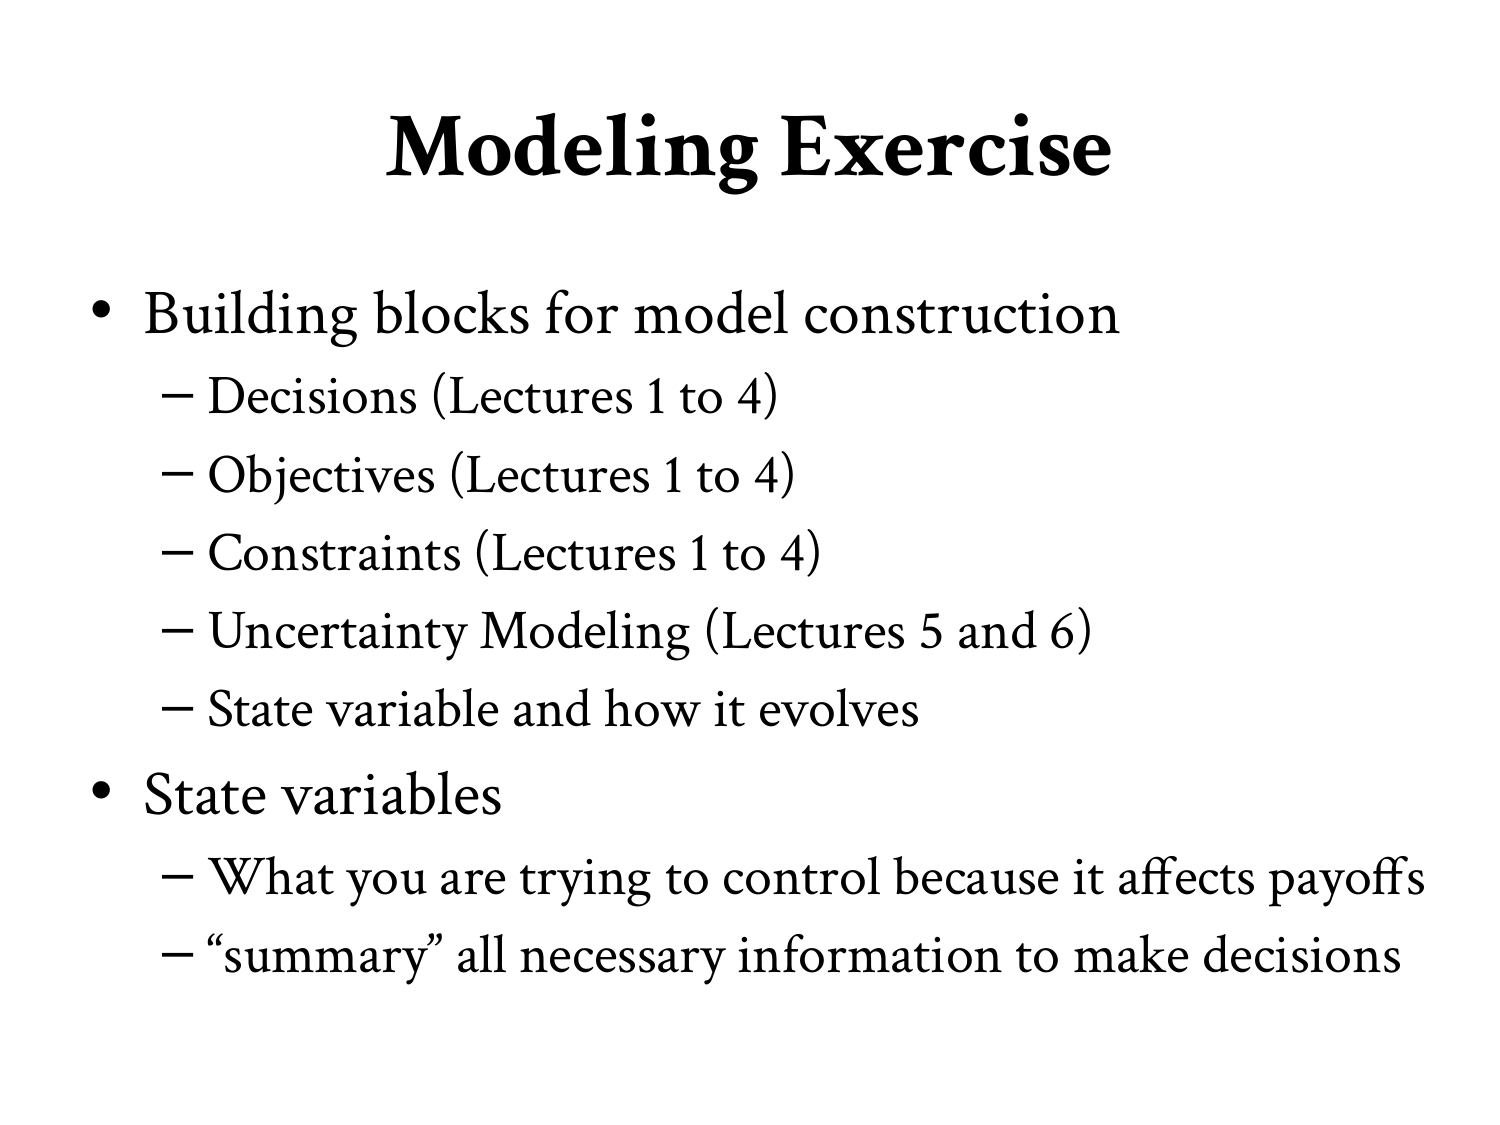

# Modeling Exercise
Building blocks for model construction
Decisions (Lectures 1 to 4)
Objectives (Lectures 1 to 4)
Constraints (Lectures 1 to 4)
Uncertainty Modeling (Lectures 5 and 6)
State variable and how it evolves
State variables
What you are trying to control because it affects payoffs
“summary” all necessary information to make decisions